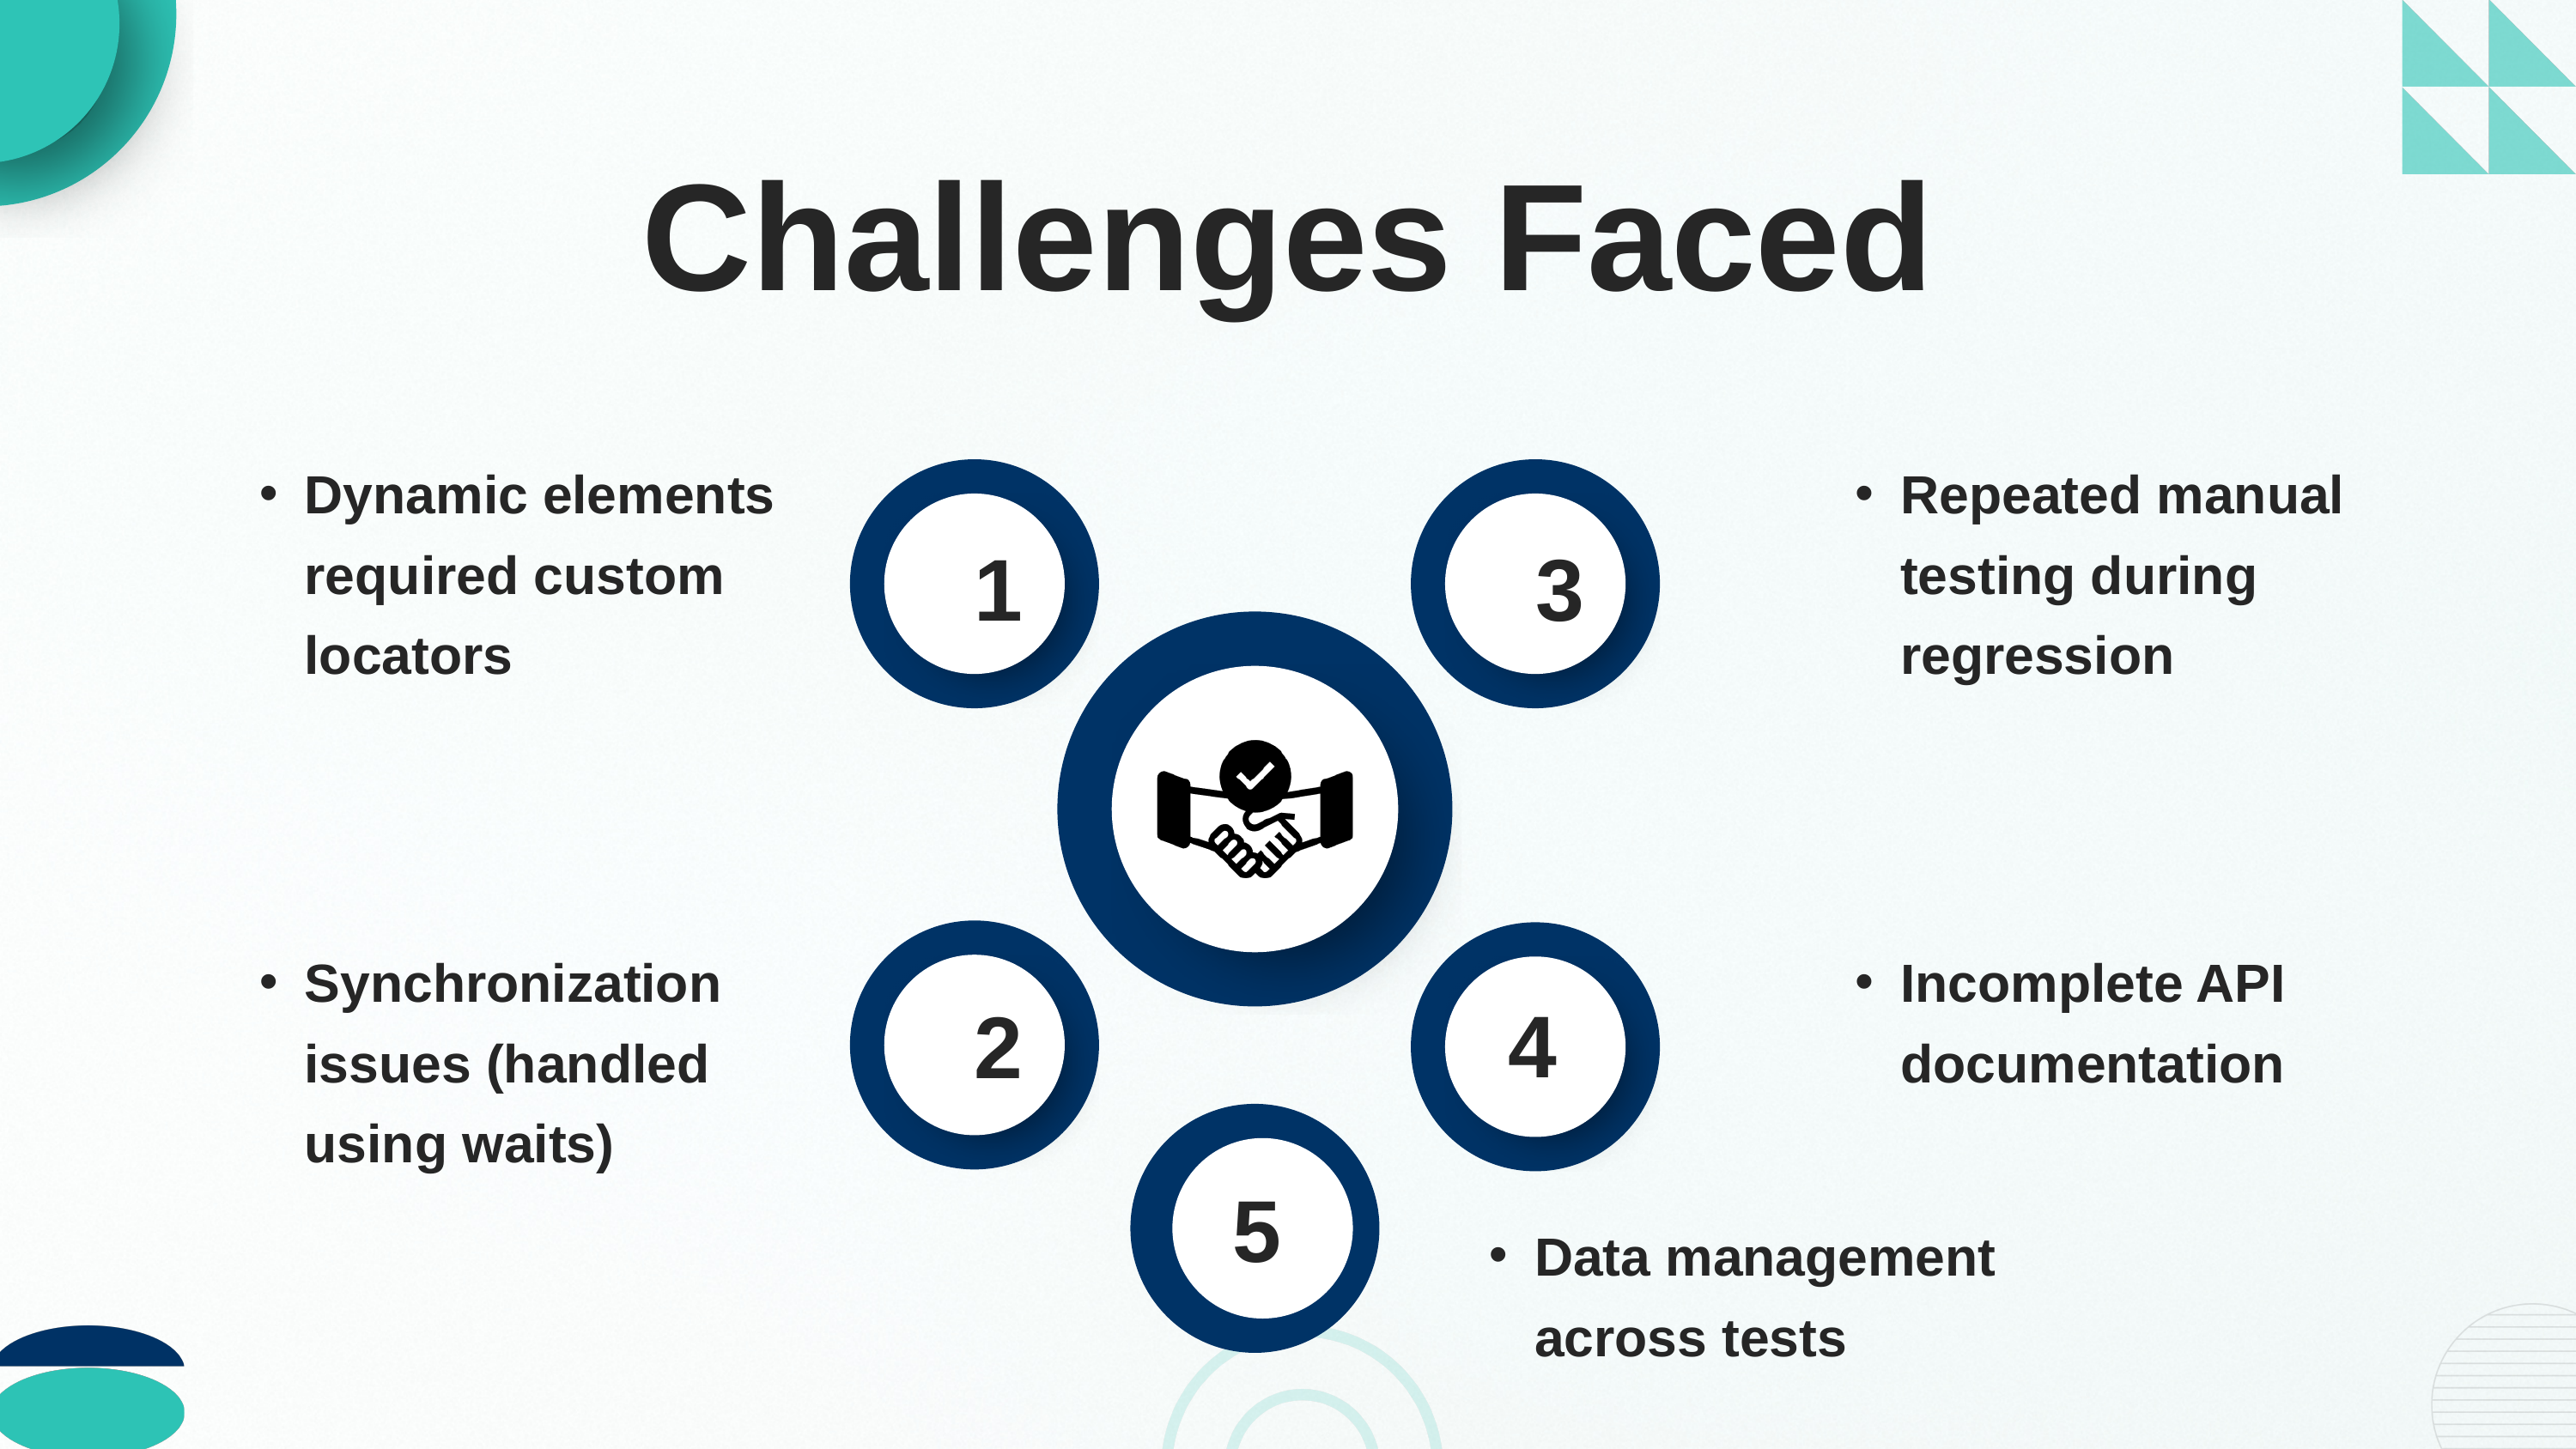

Challenges Faced
Dynamic elements required custom locators
Repeated manual testing during regression

1

3

Synchronization issues (handled using waits)
Incomplete API documentation

2
4

5

Data management across tests